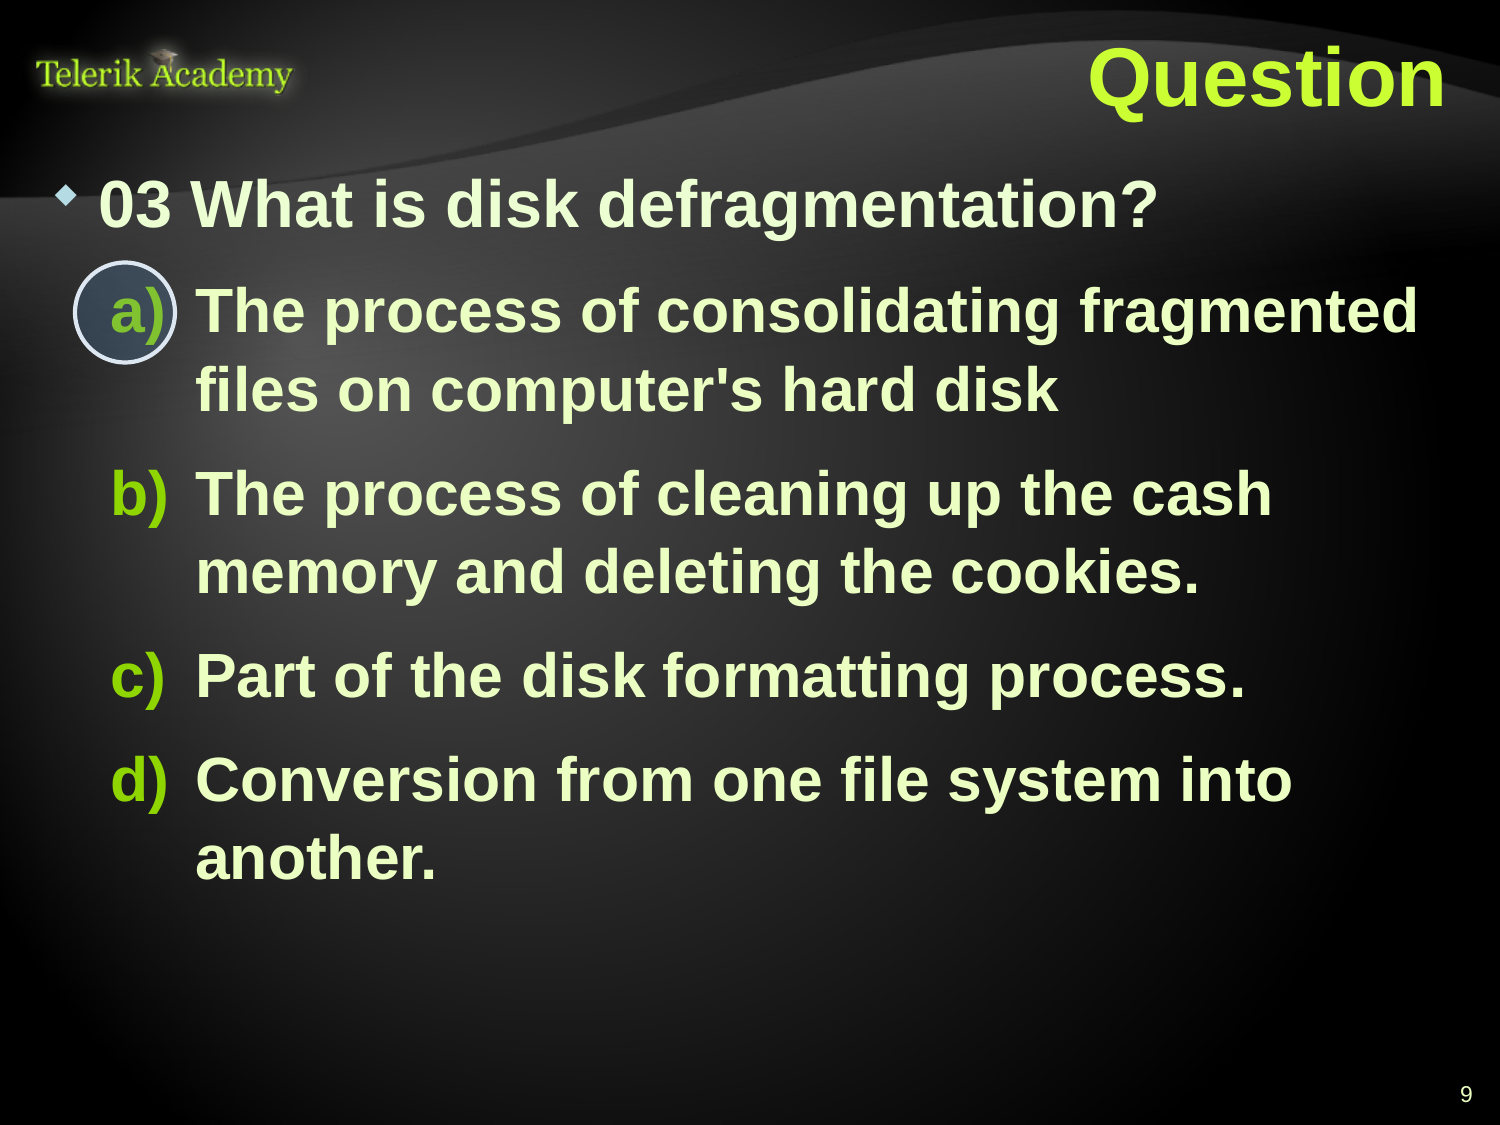

# Question
03 What is disk defragmentation?
The process of consolidating fragmented files on computer's hard disk
The process of cleaning up the cash memory and deleting the cookies.
Part of the disk formatting process.
Conversion from one file system into another.

9